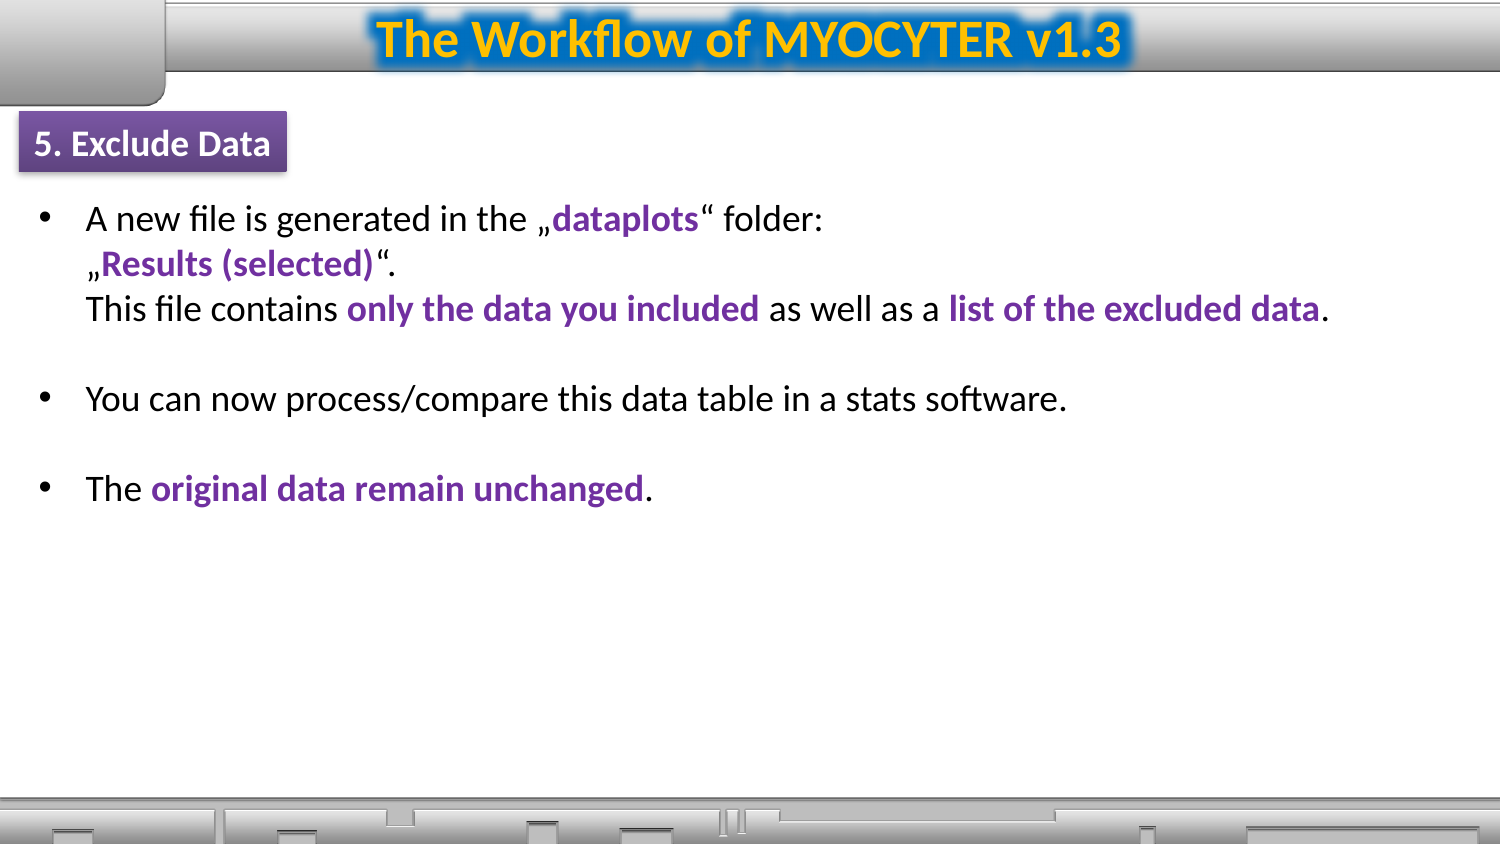

The Workflow of MYOCYTER v1.3
5. Exclude Data
A new file is generated in the „dataplots“ folder:
„Results (selected)“.
This file contains only the data you included as well as a list of the excluded data.

You can now process/compare this data table in a stats software.

The original data remain unchanged.